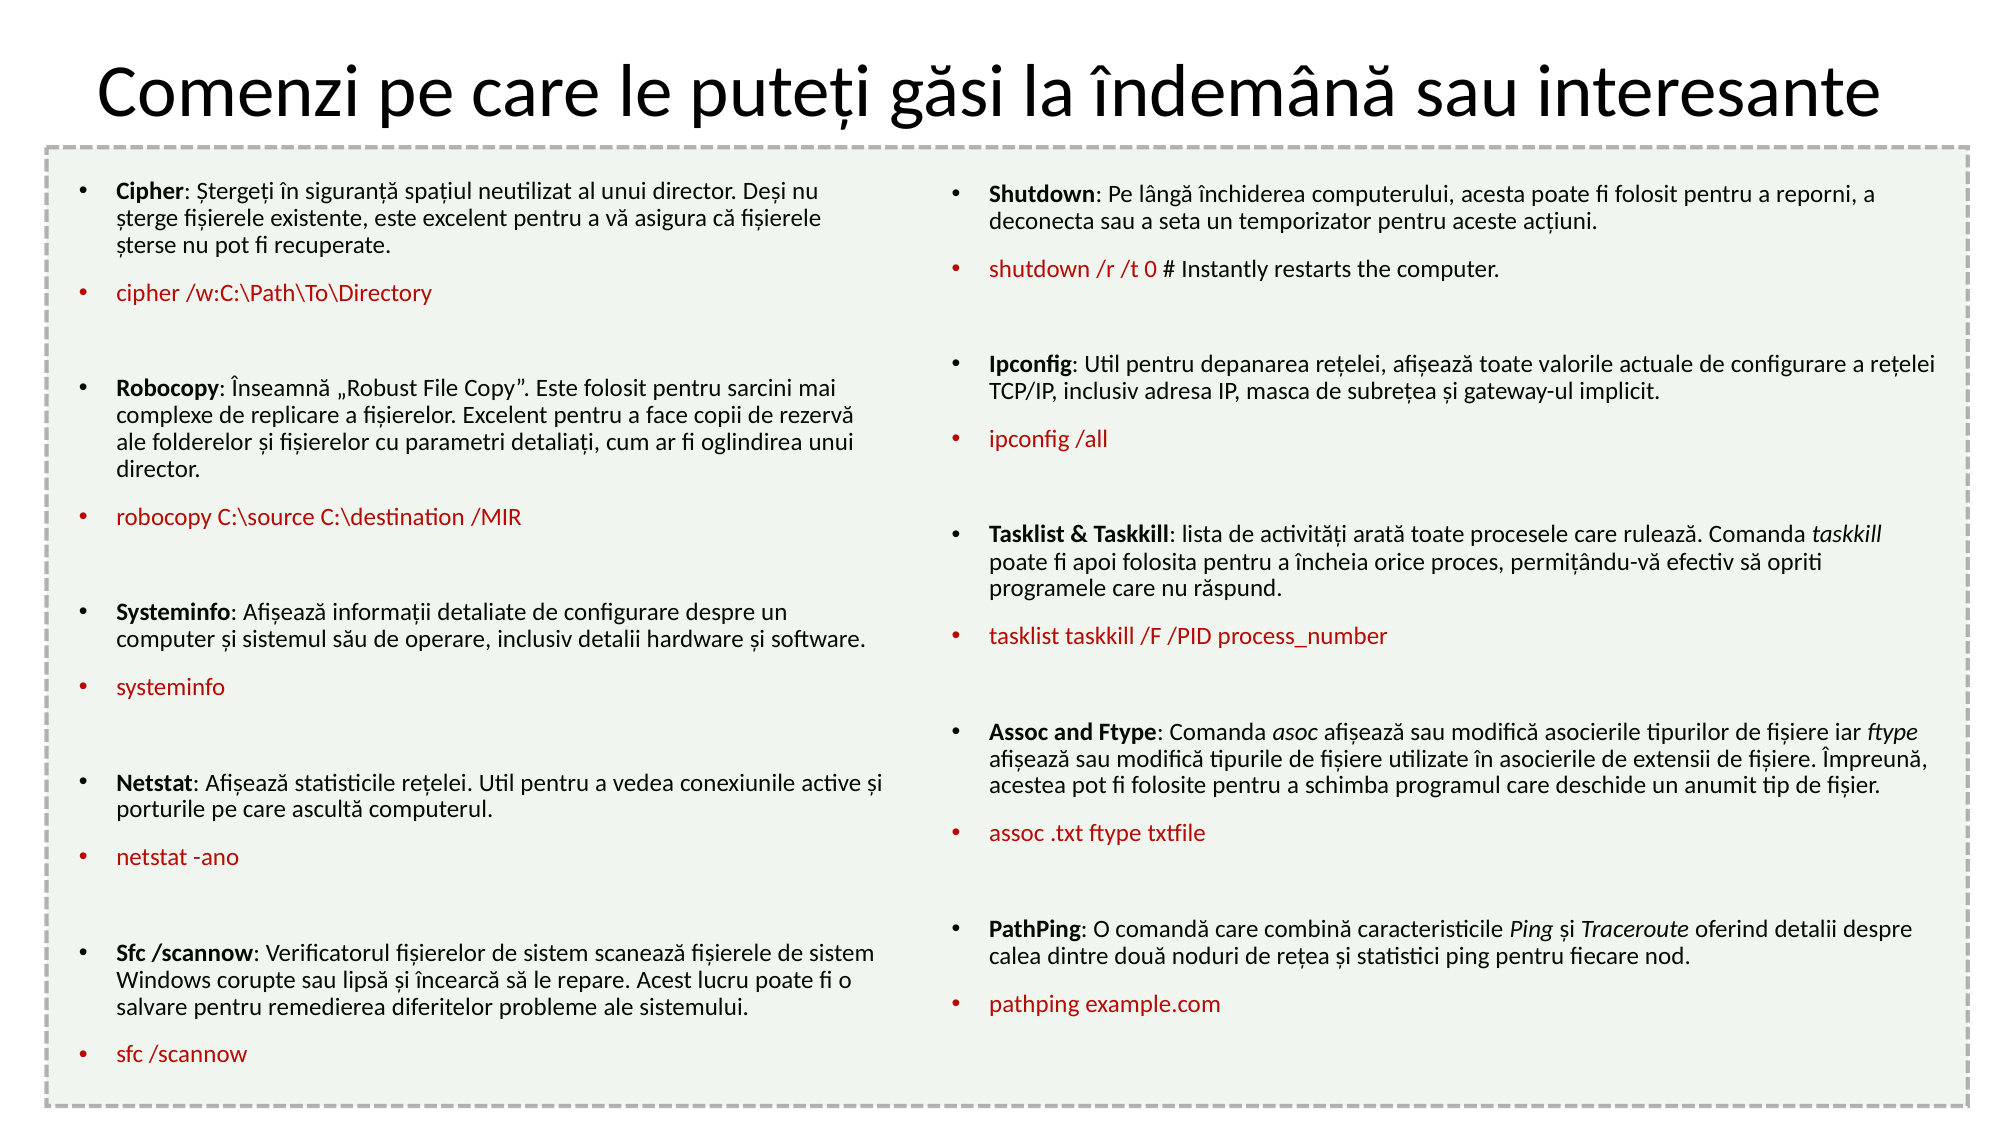

# Comenzi pe care le puteți găsi la îndemână sau interesante

Cipher: Ștergeți în siguranță spațiul neutilizat al unui director. Deși nu șterge fișierele existente, este excelent pentru a vă asigura că fișierele șterse nu pot fi recuperate.
cipher /w:C:\Path\To\Directory

Robocopy: Înseamnă „Robust File Copy”. Este folosit pentru sarcini mai complexe de replicare a fișierelor. Excelent pentru a face copii de rezervă ale folderelor și fișierelor cu parametri detaliați, cum ar fi oglindirea unui director.
robocopy C:\source C:\destination /MIR

Systeminfo: Afișează informații detaliate de configurare despre un computer și sistemul său de operare, inclusiv detalii hardware și software.
systeminfo

Netstat: Afișează statisticile rețelei. Util pentru a vedea conexiunile active și porturile pe care ascultă computerul.
netstat -ano

Sfc /scannow: Verificatorul fișierelor de sistem scanează fișierele de sistem Windows corupte sau lipsă și încearcă să le repare. Acest lucru poate fi o salvare pentru remedierea diferitelor probleme ale sistemului.
sfc /scannow

Shutdown: Pe lângă închiderea computerului, acesta poate fi folosit pentru a reporni, a deconecta sau a seta un temporizator pentru aceste acțiuni.
shutdown /r /t 0 # Instantly restarts the computer.

Ipconfig: Util pentru depanarea rețelei, afișează toate valorile actuale de configurare a rețelei TCP/IP, inclusiv adresa IP, masca de subrețea și gateway-ul implicit.
ipconfig /all

Tasklist & Taskkill: lista de activități arată toate procesele care rulează. Comanda taskkill poate fi apoi folosita pentru a încheia orice proces, permițându-vă efectiv să opriti programele care nu răspund.
tasklist taskkill /F /PID process_number

Assoc and Ftype: Comanda asoc afișează sau modifică asocierile tipurilor de fișiere iar ftype afișează sau modifică tipurile de fișiere utilizate în asocierile de extensii de fișiere. Împreună, acestea pot fi folosite pentru a schimba programul care deschide un anumit tip de fișier.
assoc .txt ftype txtfile

PathPing: O comandă care combină caracteristicile Ping și Traceroute oferind detalii despre calea dintre două noduri de rețea și statistici ping pentru fiecare nod.
pathping example.com